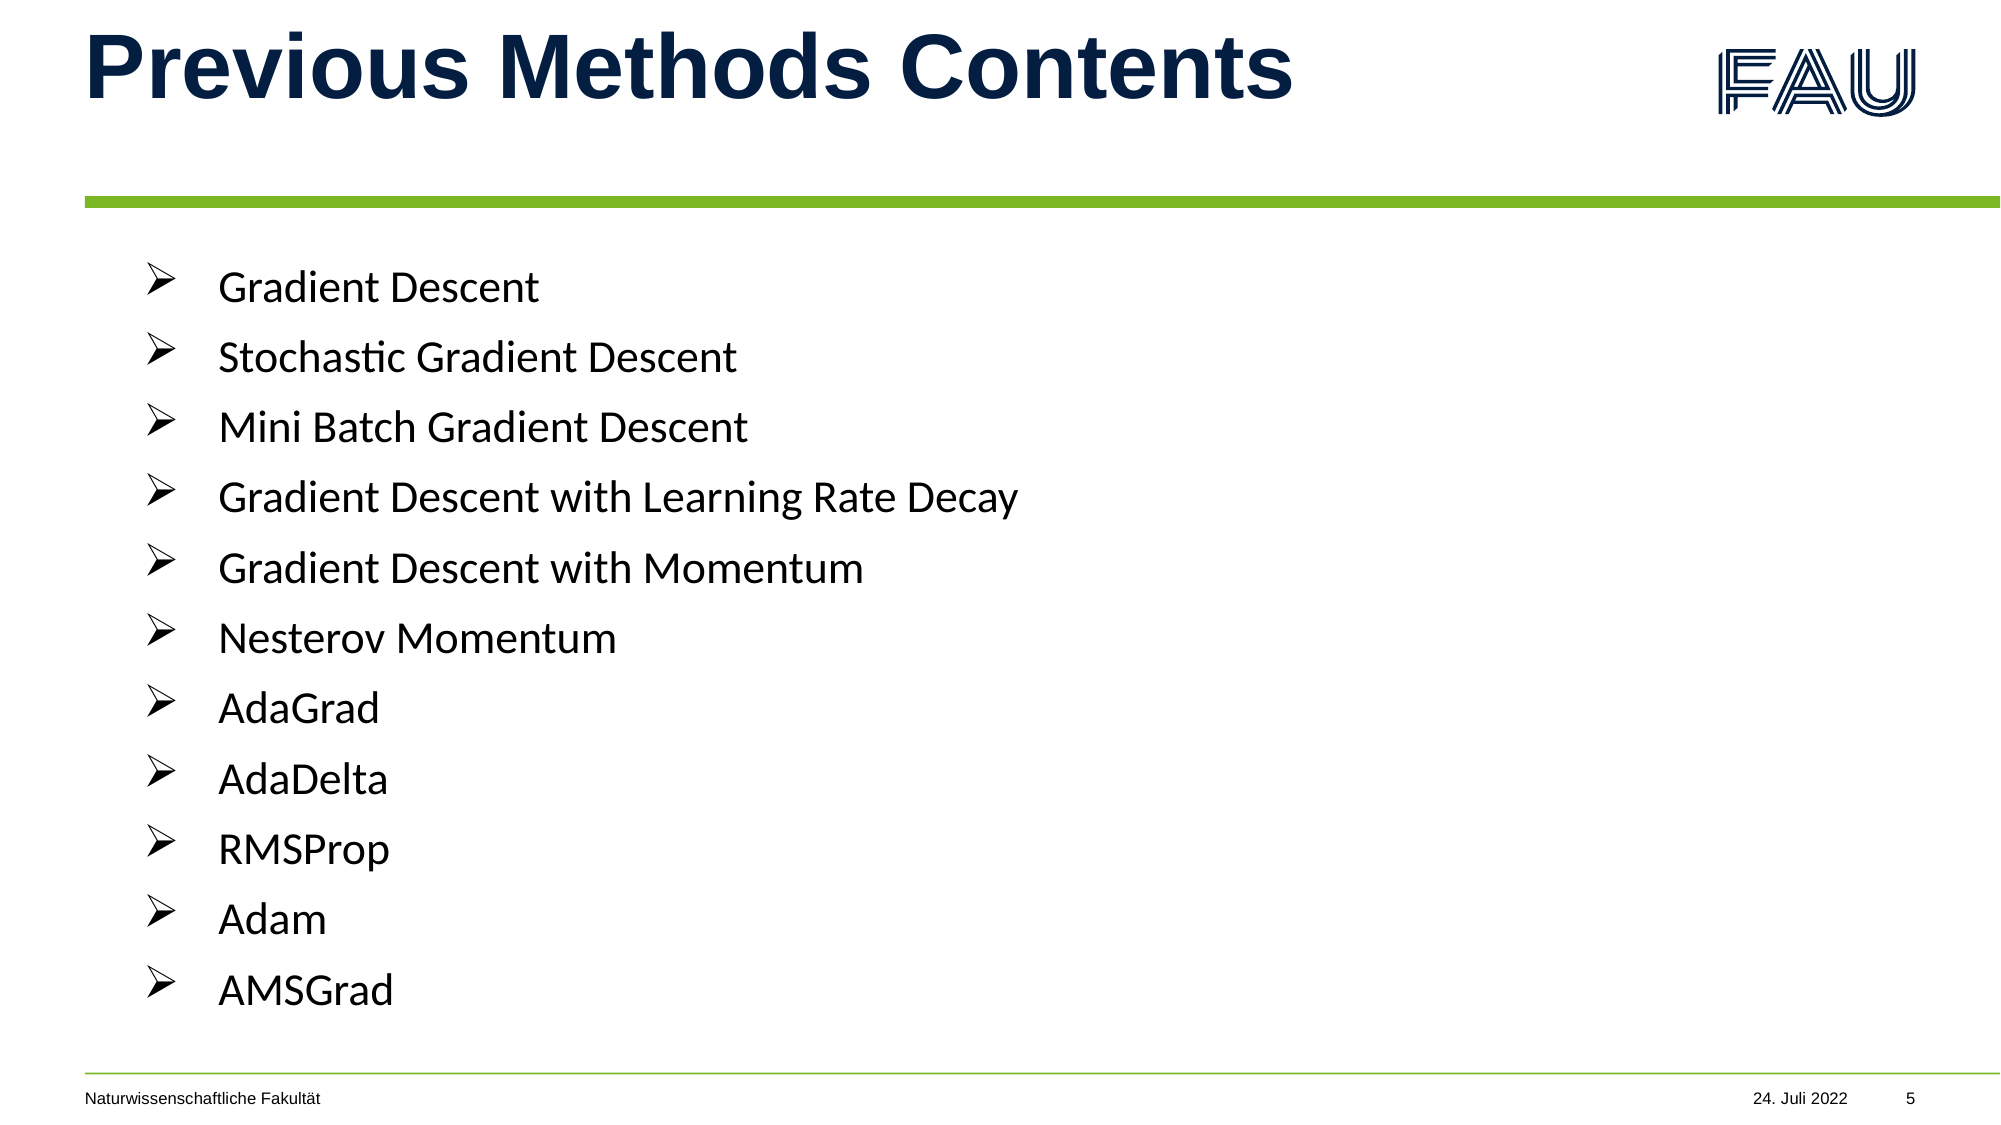

# Previous Methods Contents
Gradient Descent
Stochastic Gradient Descent
Mini Batch Gradient Descent
Gradient Descent with Learning Rate Decay
Gradient Descent with Momentum
Nesterov Momentum
AdaGrad
AdaDelta
RMSProp
Adam
AMSGrad
Naturwissenschaftliche Fakultät
24. Juli 2022
5